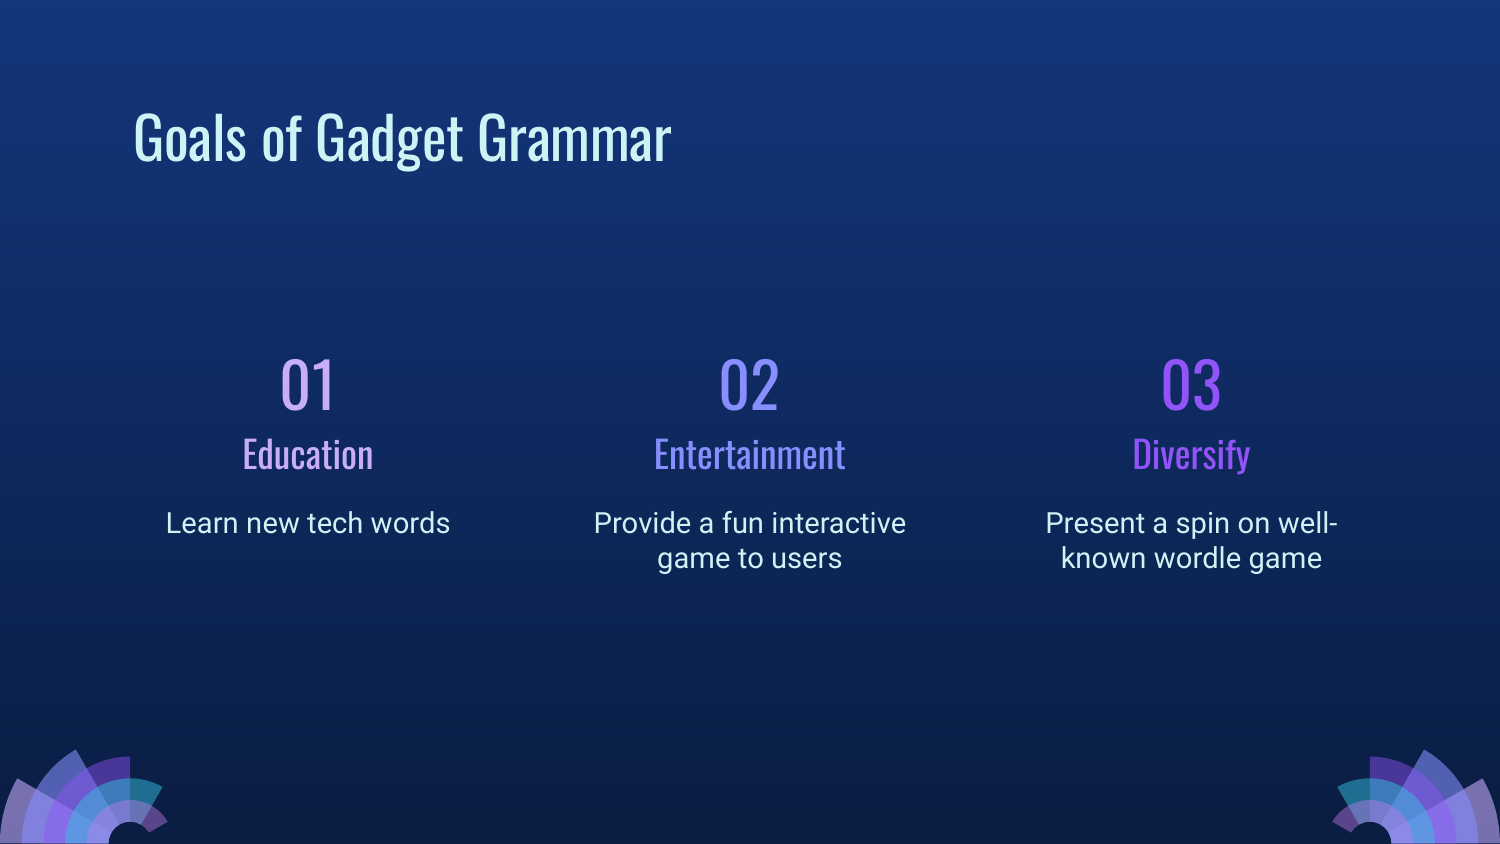

# Goals of Gadget Grammar
01
02
03
Education
Entertainment
Diversify
Learn new tech words
Provide a fun interactive game to users
Present a spin on well-known wordle game